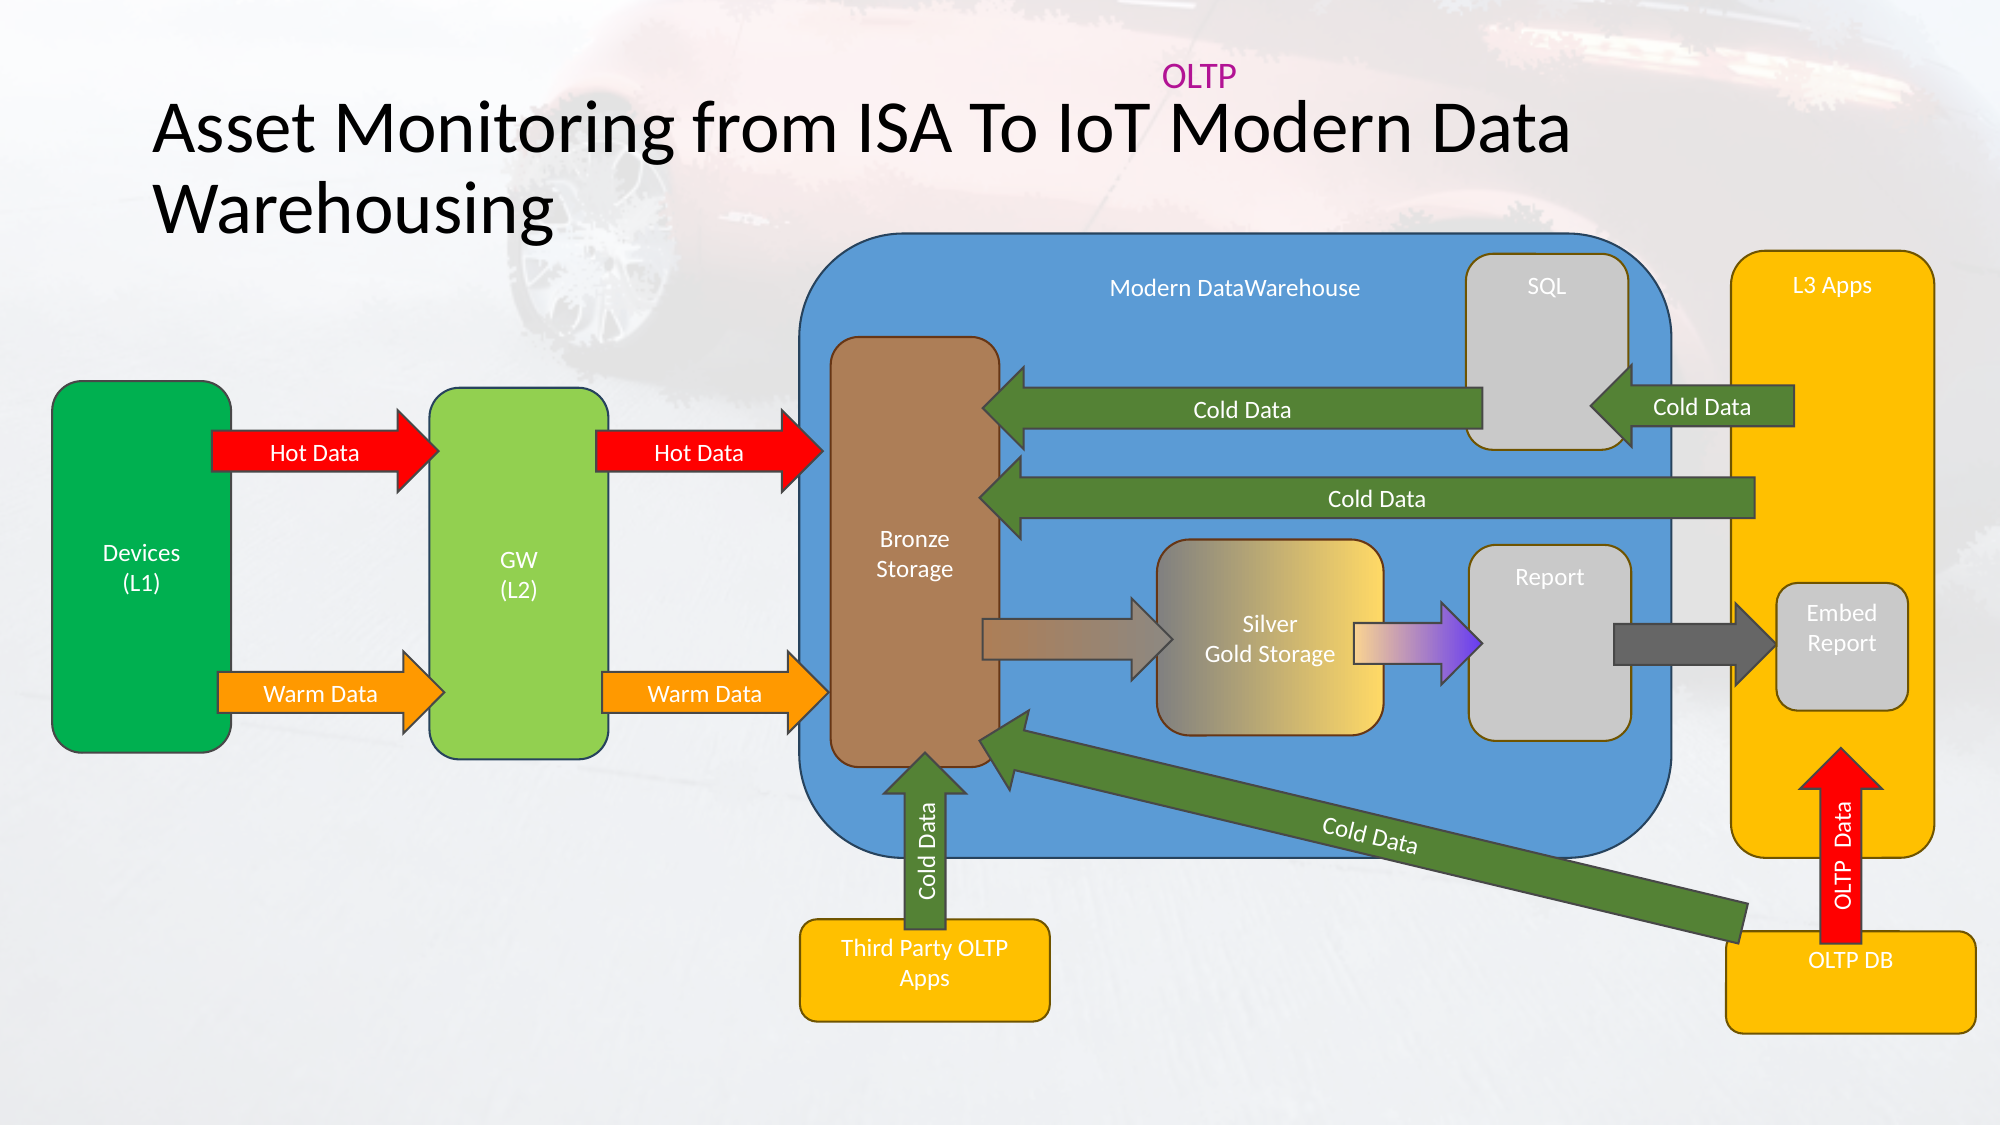

OLTP
# Asset Monitoring from ISA To IoT Modern Data Warehousing
Modern DataWarehouse
L3 Apps
SQL
Bronze Storage
Cold Data
Cold Data
Devices
(L1)
GW
(L2)
Hot Data
Hot Data
Cold Data
Silver
Gold Storage
Report
Embed
Report

Warm Data
Warm Data
Cold Data
Cold Data
OLTP  Data
Third Party OLTP Apps
OLTP DB